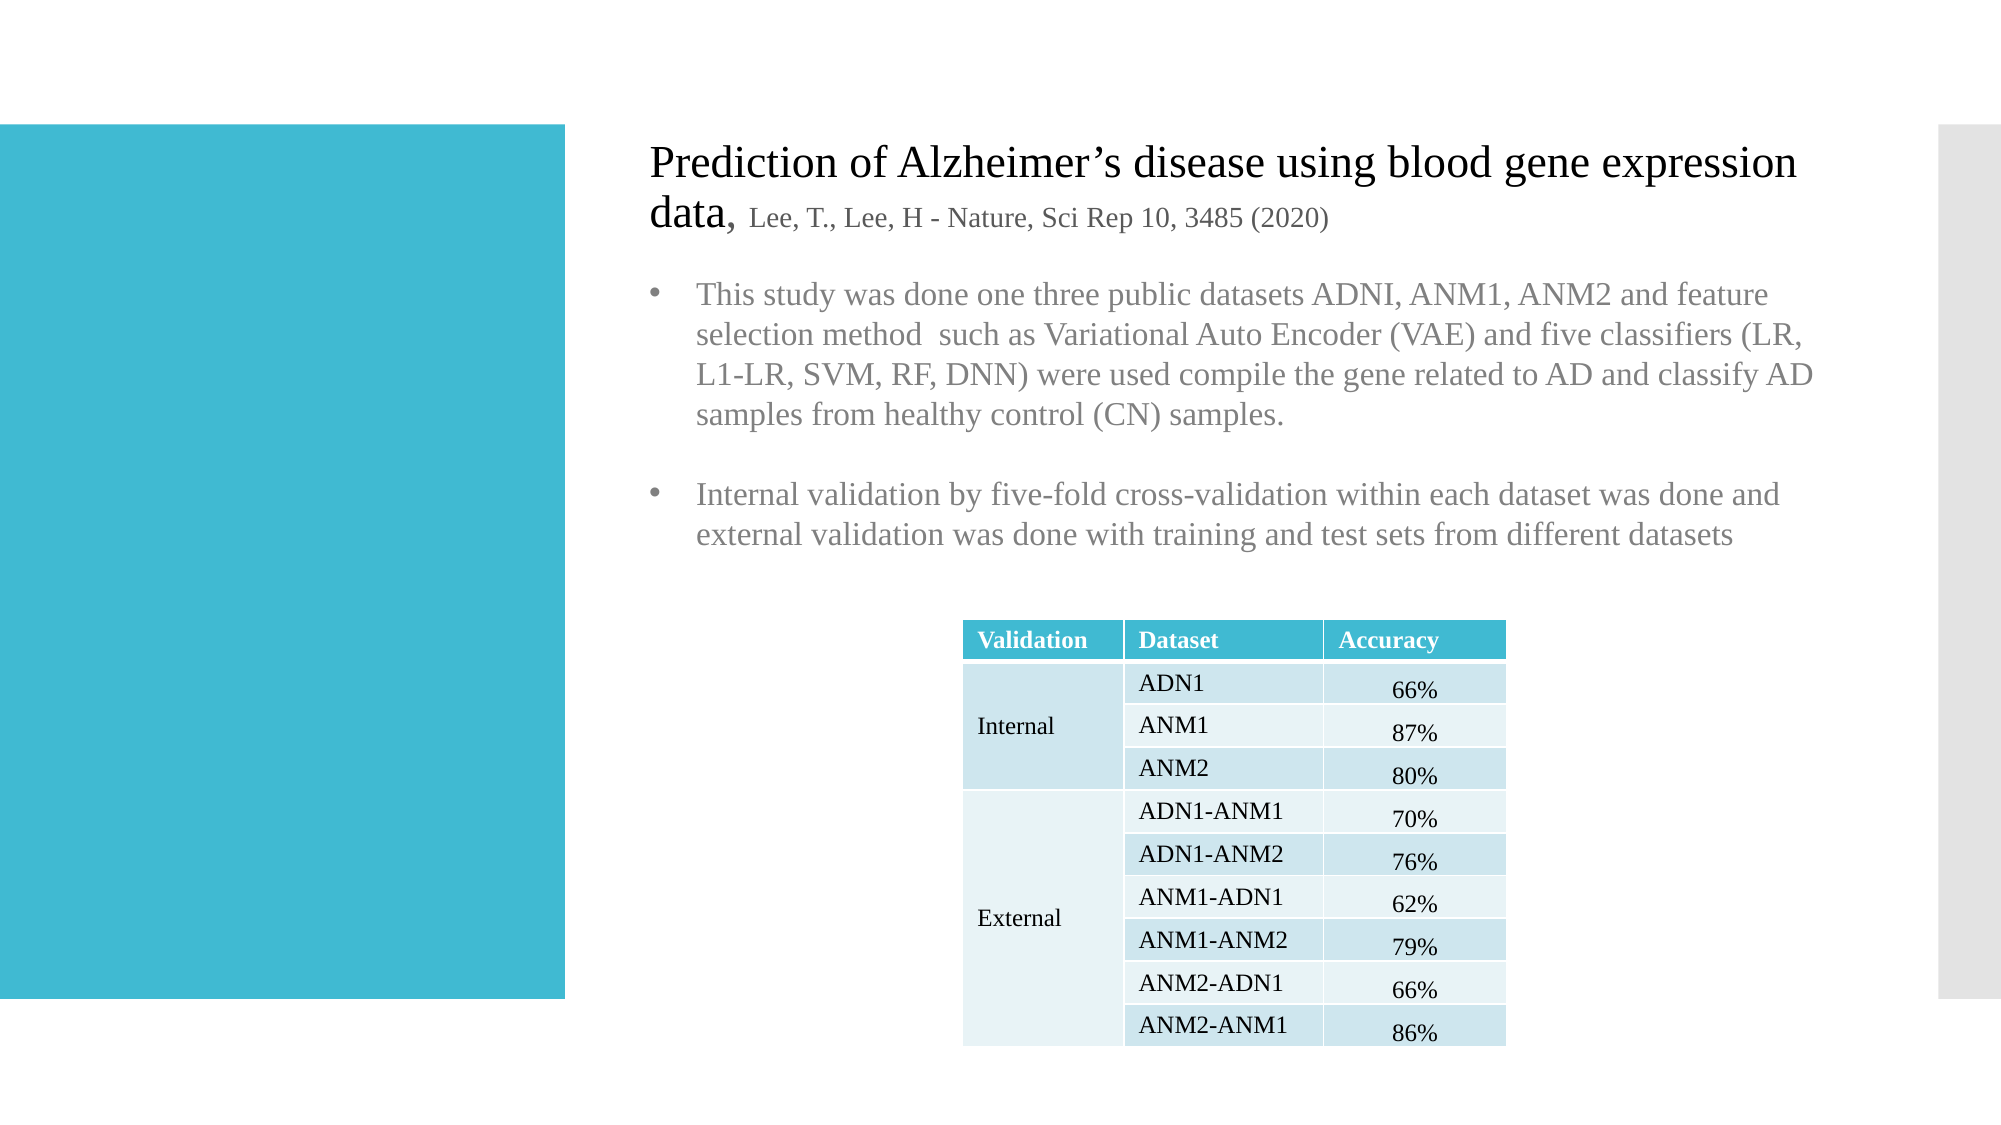

Prediction of Alzheimer’s disease using blood gene expression data, Lee, T., Lee, H - Nature, Sci Rep 10, 3485 (2020)
This study was done one three public datasets ADNI, ANM1, ANM2 and feature selection method  such as Variational Auto Encoder (VAE) and five classifiers (LR, L1-LR, SVM, RF, DNN) were used compile the gene related to AD and classify AD samples from healthy control (CN) samples.

Internal validation by five-fold cross-validation within each dataset was done and external validation was done with training and test sets from different datasets
| Validation | Dataset | Accuracy |
| --- | --- | --- |
| Internal | ADN1 | 66% |
|  | ANM1 | 87% |
|  | ANM2 | 80% |
| External | ADN1-ANM1 | 70% |
|  | ADN1-ANM2 | 76% |
| External | ANM1-ADN1 | 62% |
|  | ANM1-ANM2 | 79% |
|  | ANM2-ADN1 | 66% |
|  | ANM2-ANM1 | 86% |